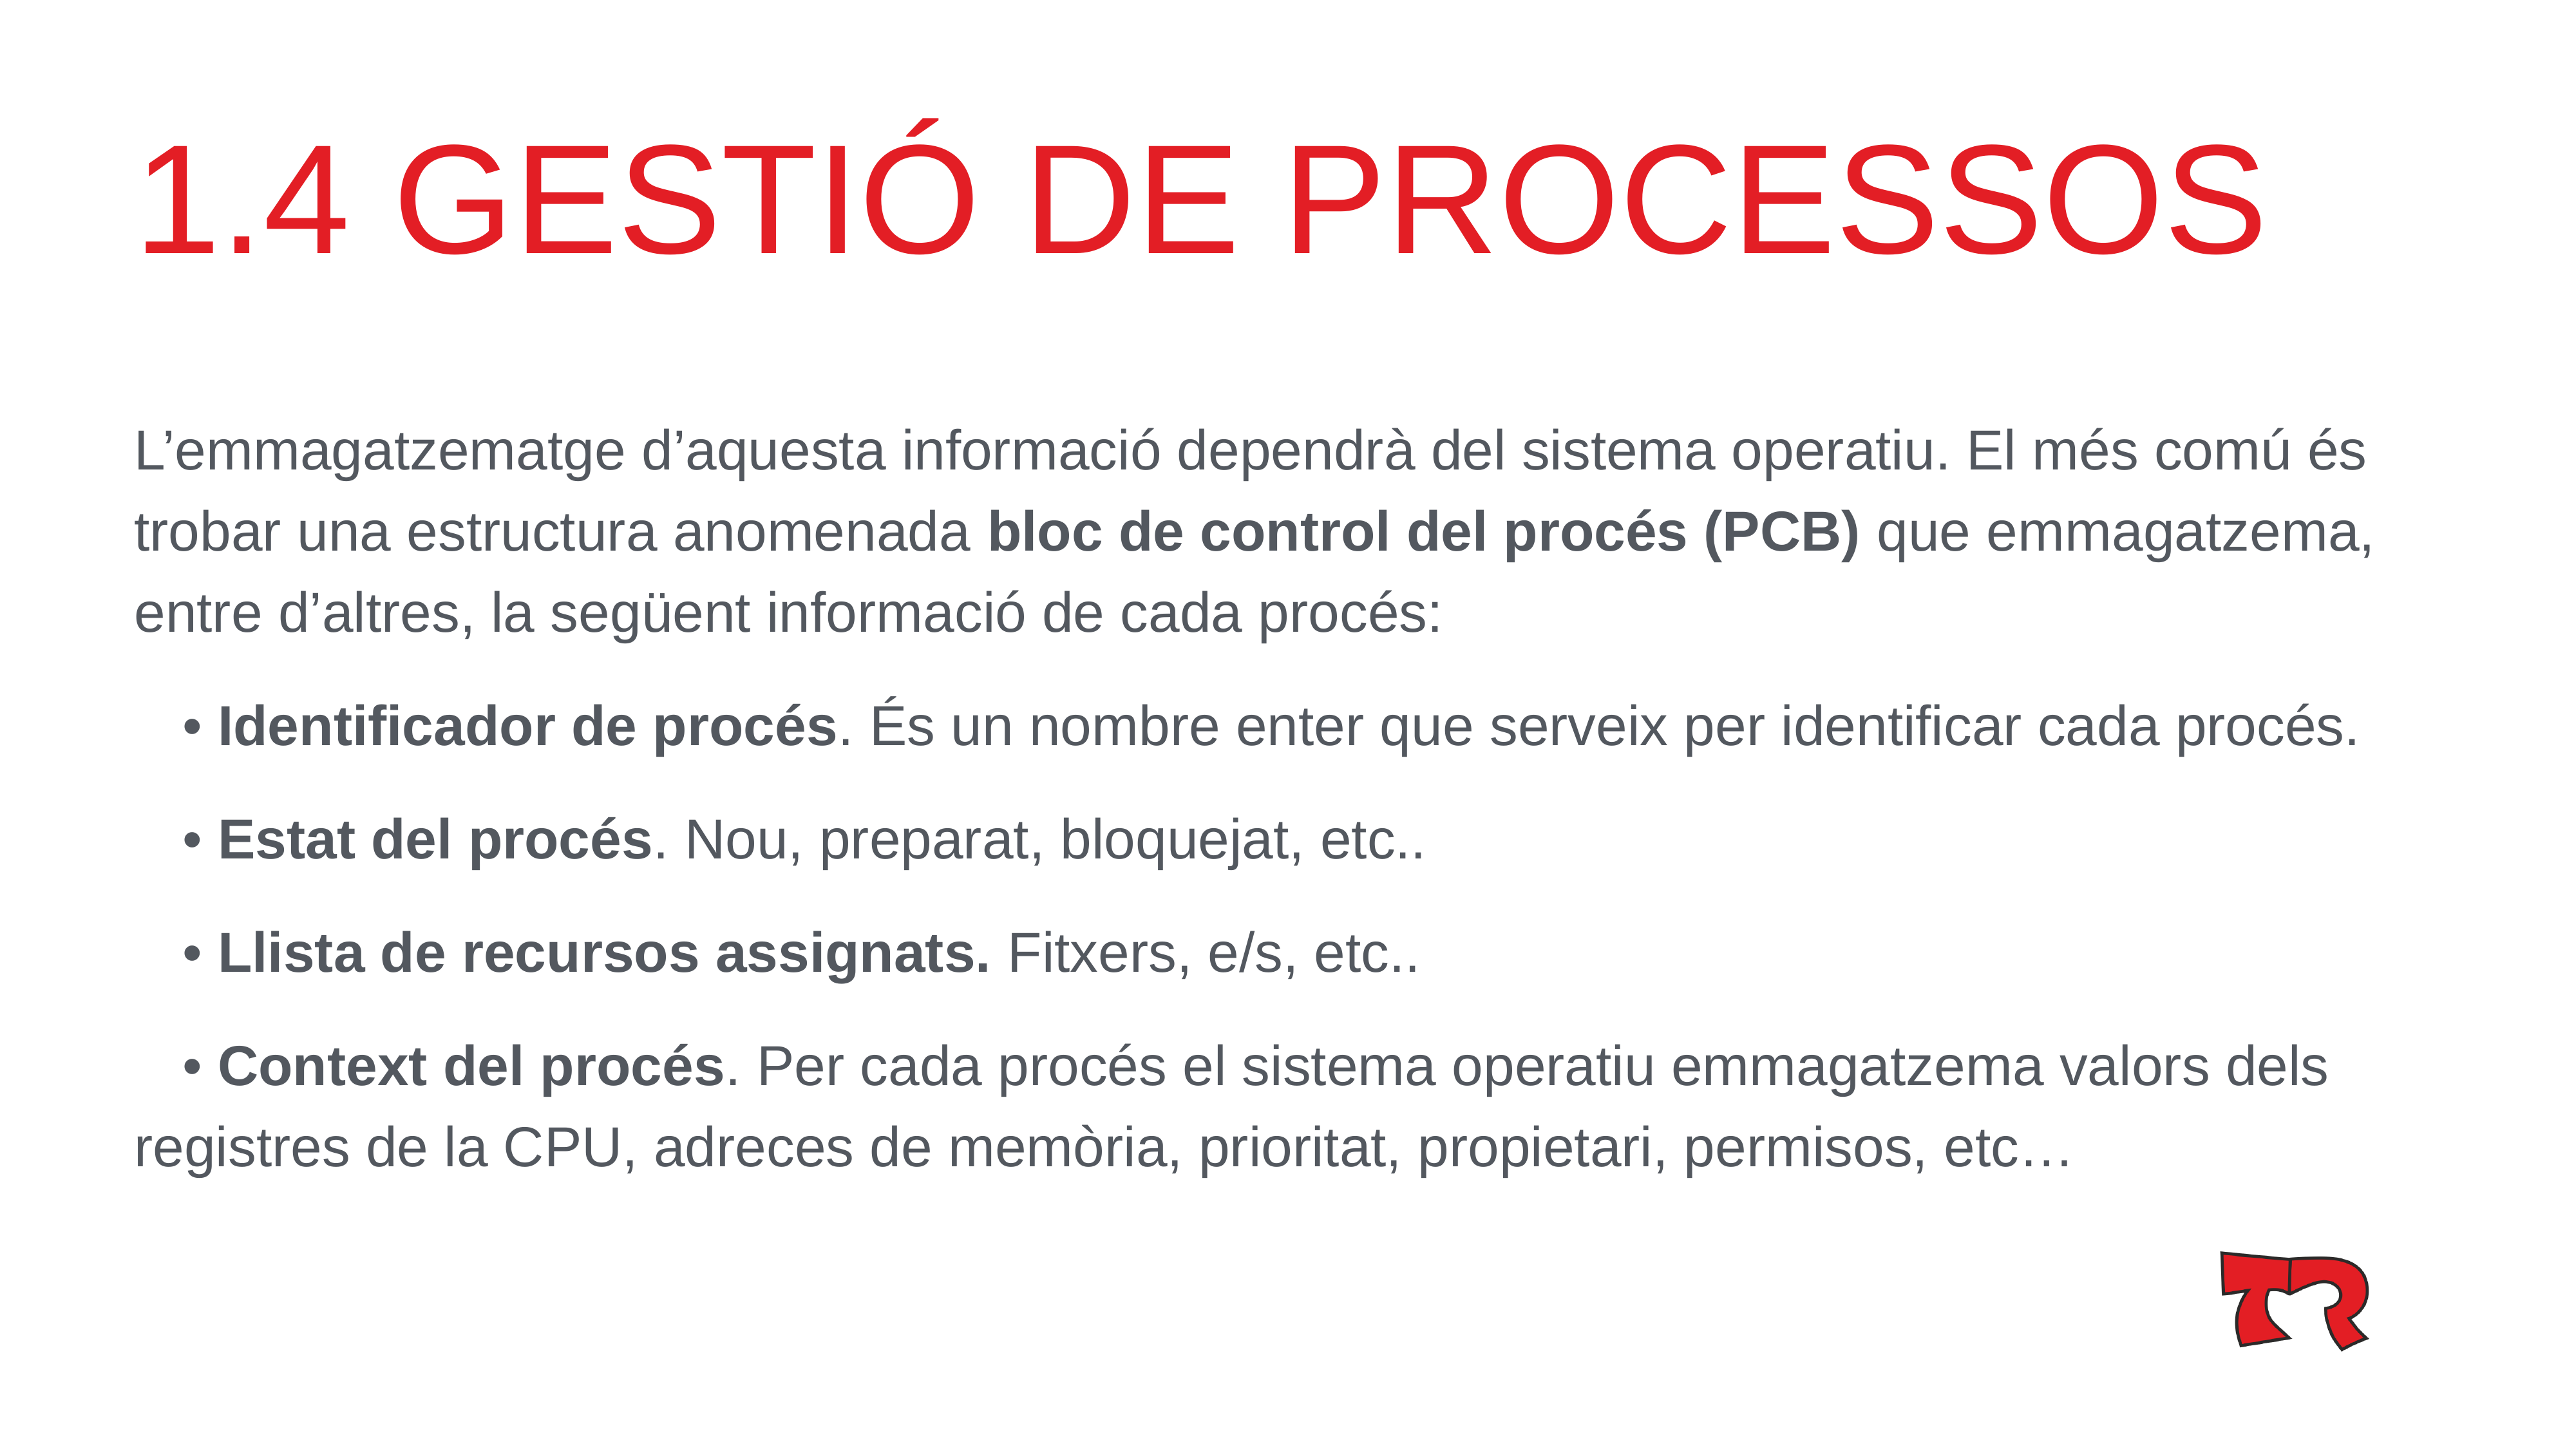

# 1.4 GESTIÓ DE PROCESSOS
L’emmagatzematge d’aquesta informació dependrà del sistema operatiu. El més comú és trobar una estructura anomenada bloc de control del procés (PCB) que emmagatzema, entre d’altres, la següent informació de cada procés:
• Identificador de procés. És un nombre enter que serveix per identificar cada procés.
• Estat del procés. Nou, preparat, bloquejat, etc..
• Llista de recursos assignats. Fitxers, e/s, etc..
• Context del procés. Per cada procés el sistema operatiu emmagatzema valors dels registres de la CPU, adreces de memòria, prioritat, propietari, permisos, etc…